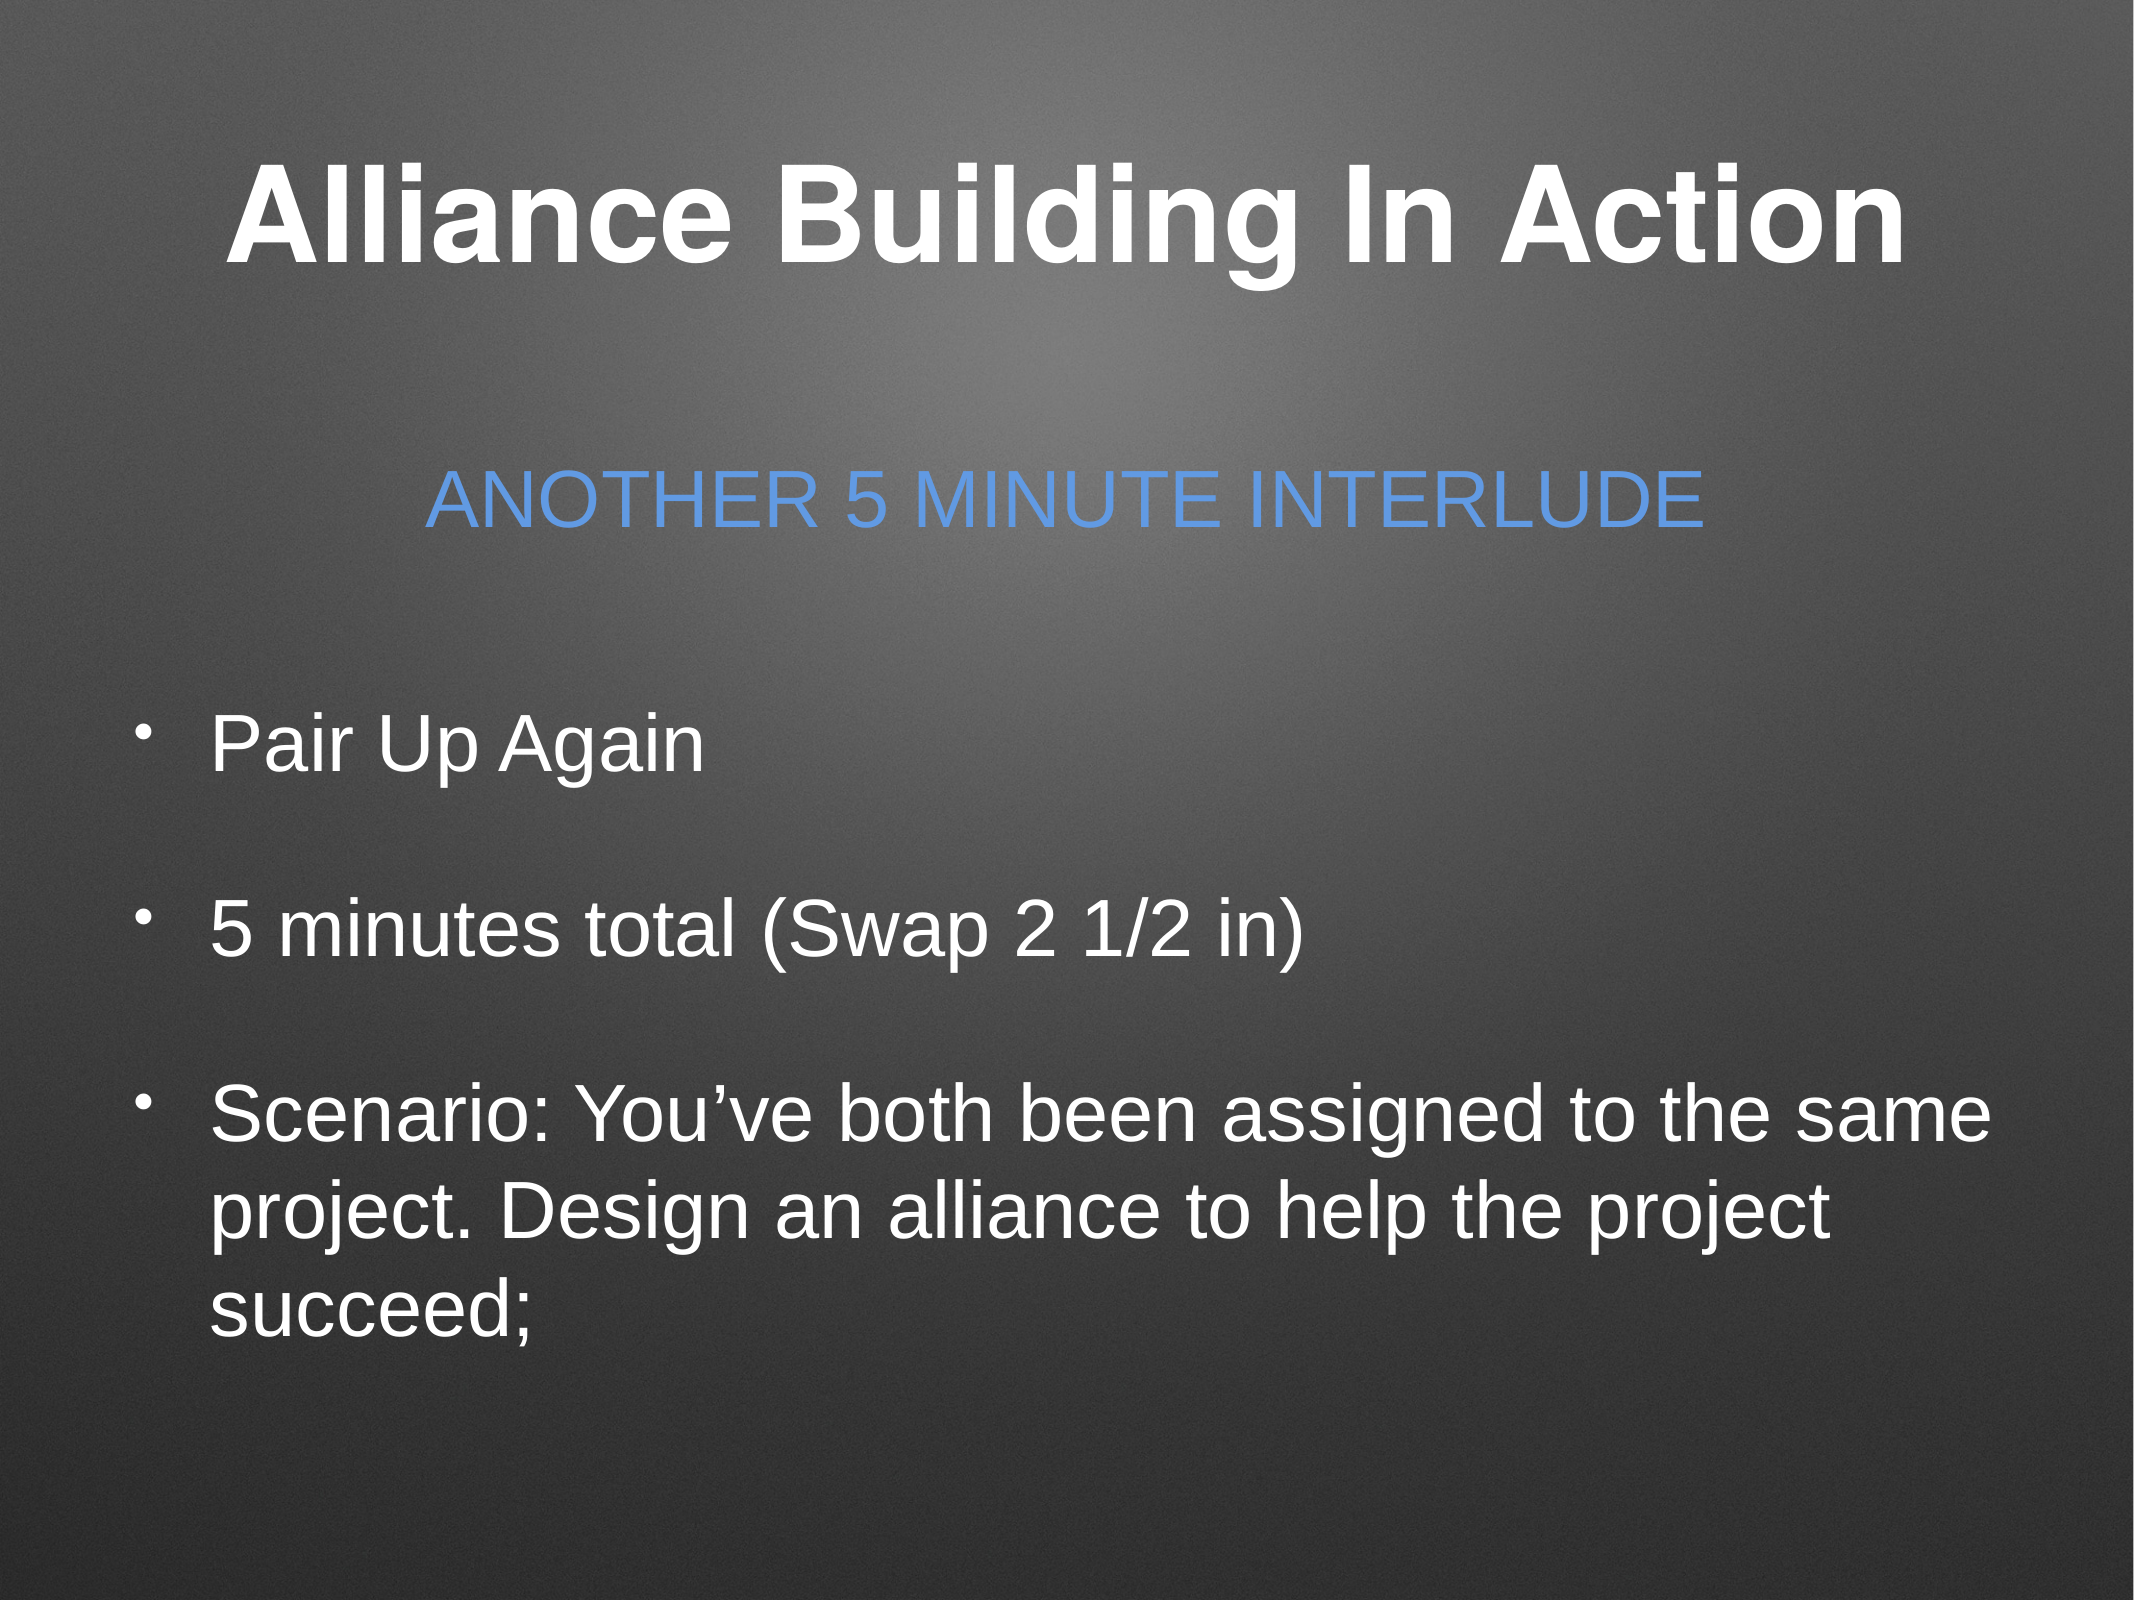

# Alliance Building In Action
Another 5 Minute Interlude
Pair Up Again
5 minutes total (Swap 2 1/2 in)
Scenario: You’ve both been assigned to the same project. Design an alliance to help the project succeed;